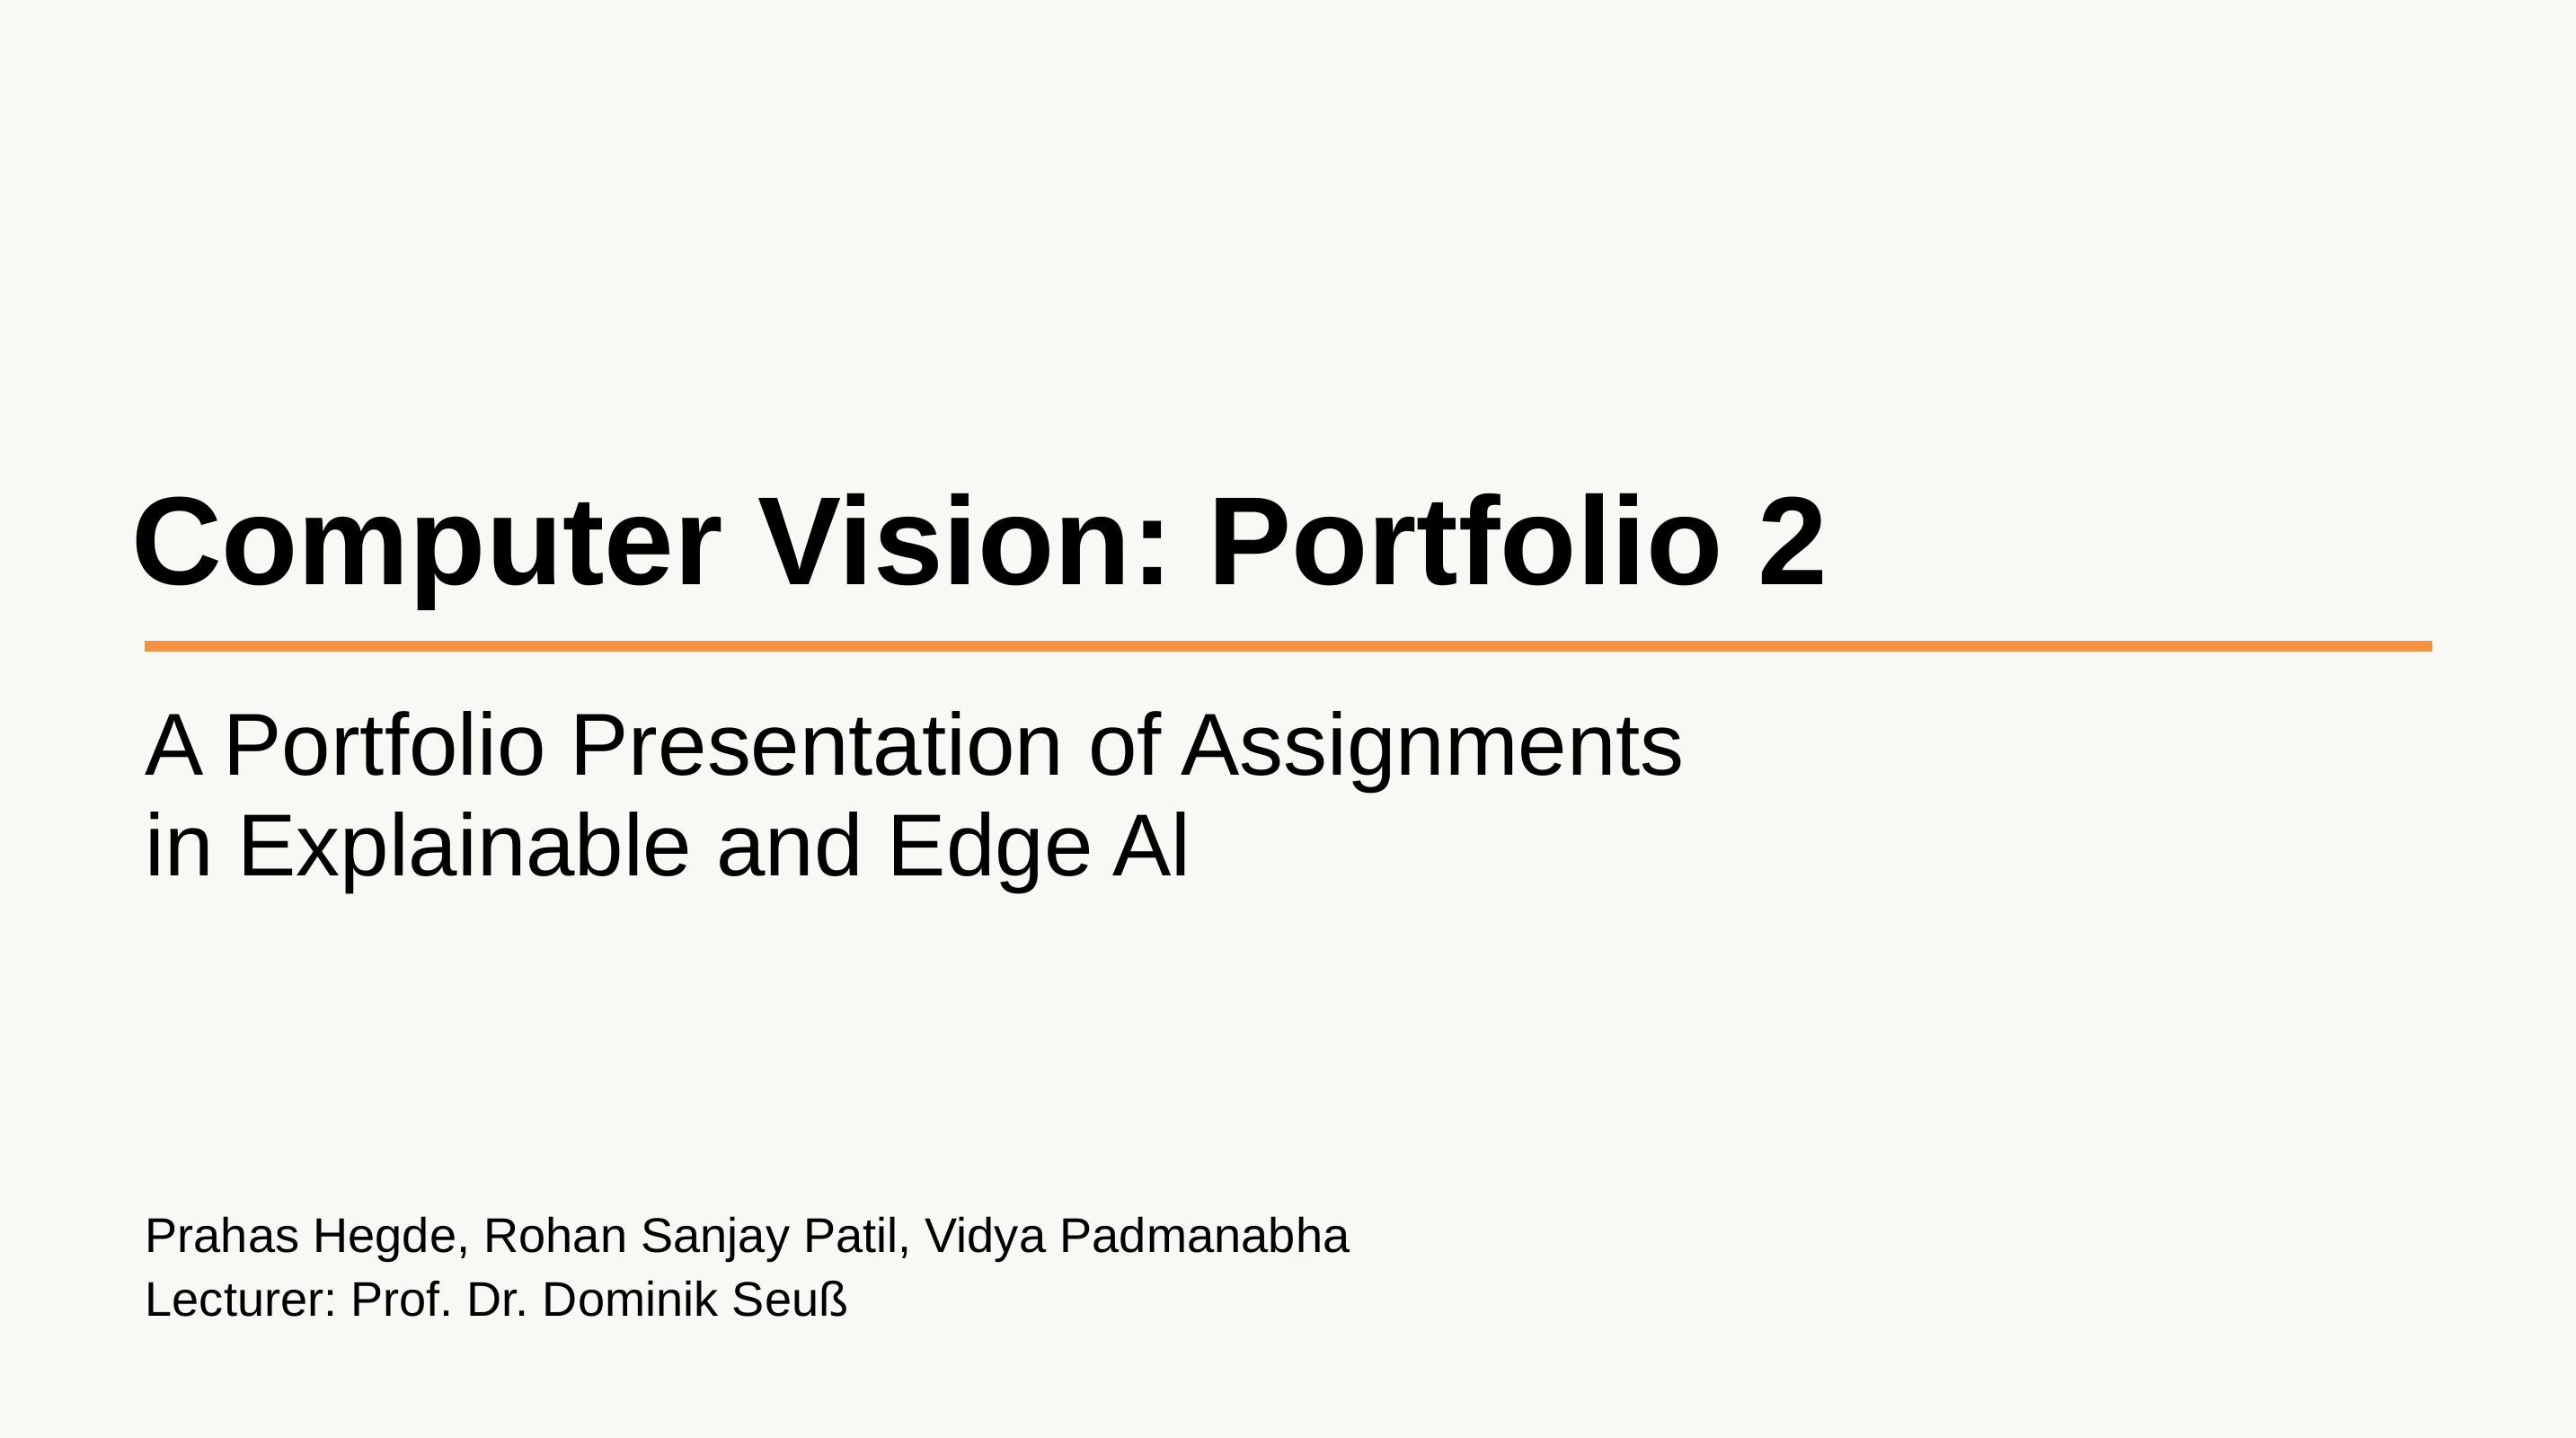

Computer Vision: Portfolio 2
A Portfolio Presentation of Assignments in Explainable and Edge Al
Prahas Hegde, Rohan Sanjay Patil, Vidya Padmanabha
Lecturer: Prof. Dr. Dominik Seuß